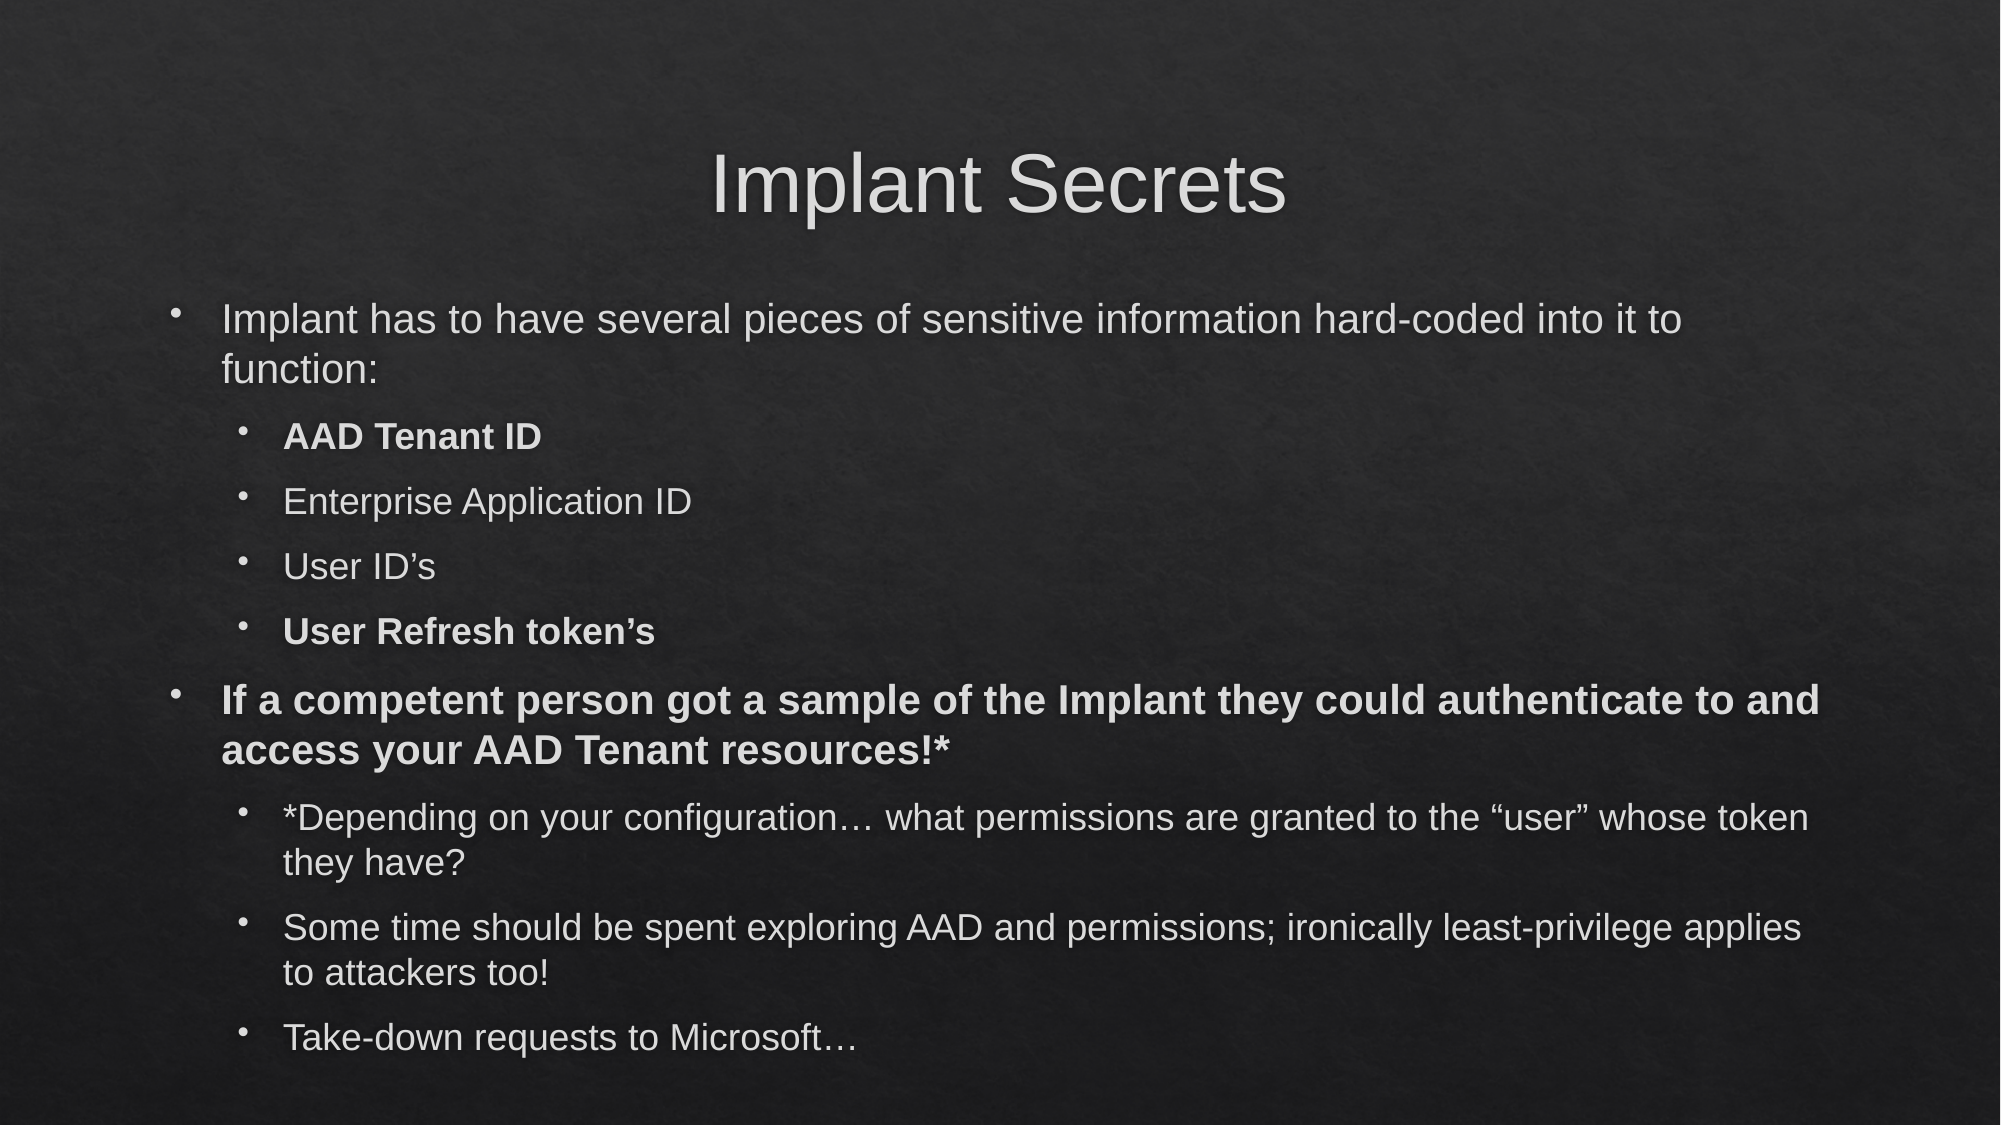

# Implant Secrets
Implant has to have several pieces of sensitive information hard-coded into it to function:
AAD Tenant ID
Enterprise Application ID
User ID’s
User Refresh token’s
If a competent person got a sample of the Implant they could authenticate to and access your AAD Tenant resources!*
*Depending on your configuration… what permissions are granted to the “user” whose token they have?
Some time should be spent exploring AAD and permissions; ironically least-privilege applies to attackers too!
Take-down requests to Microsoft…